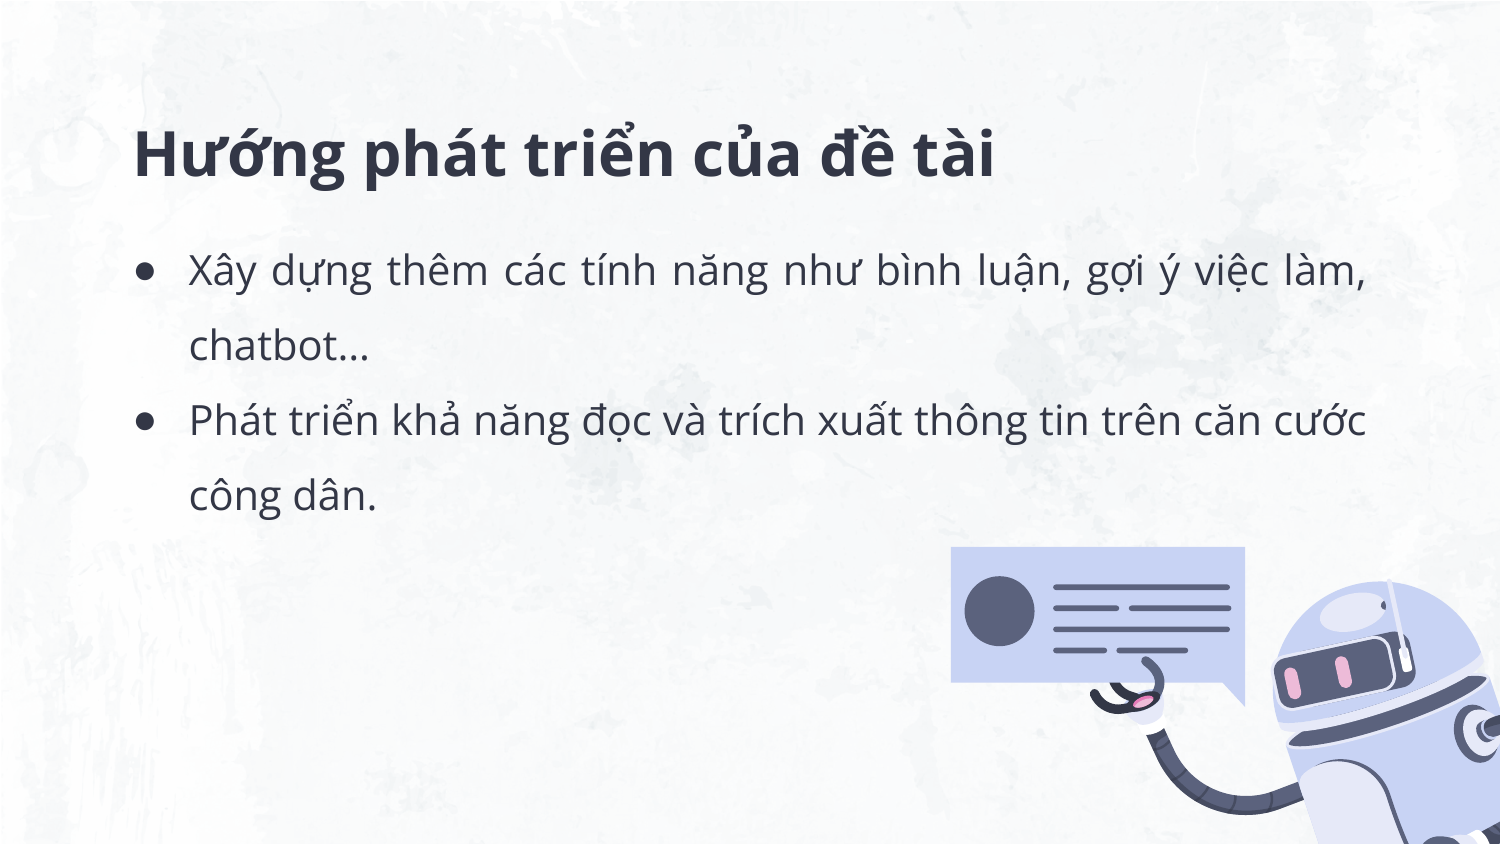

# Hướng phát triển của đề tài
Xây dựng thêm các tính năng như bình luận, gợi ý việc làm, chatbot…
Phát triển khả năng đọc và trích xuất thông tin trên căn cước công dân.